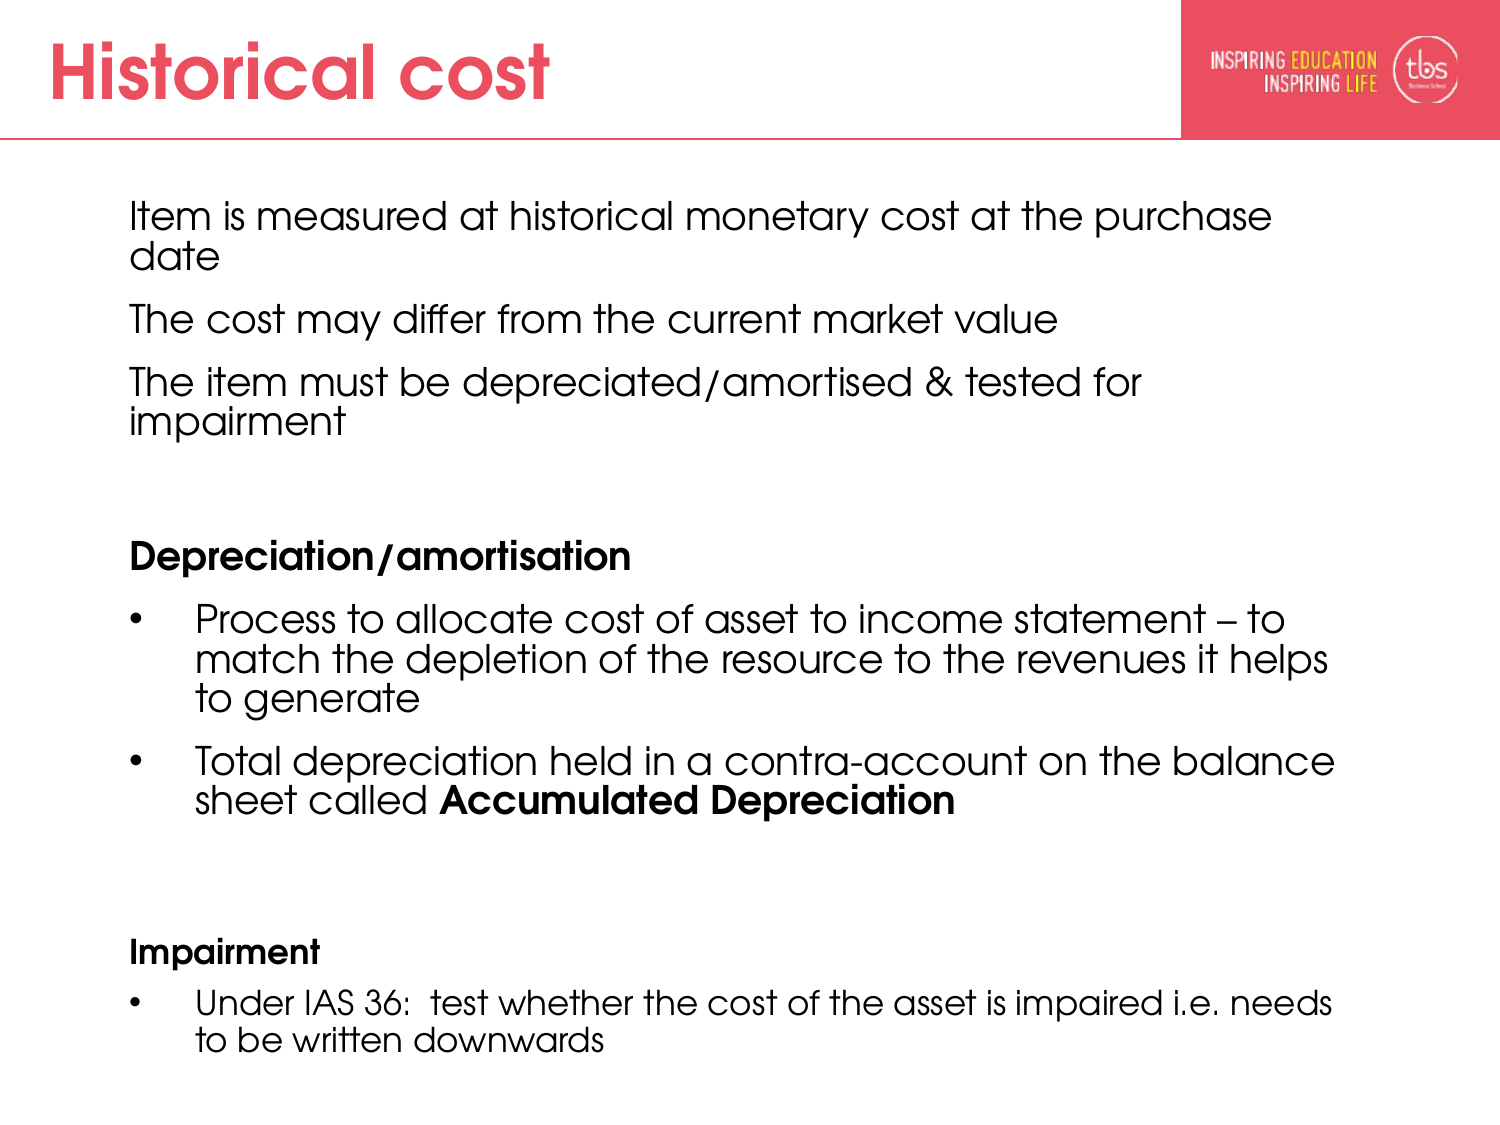

# Historical cost
Item is measured at historical monetary cost at the purchase date
The cost may differ from the current market value
The item must be depreciated/amortised & tested for impairment

Depreciation/amortisation
Process to allocate cost of asset to income statement – to match the depletion of the resource to the revenues it helps to generate
Total depreciation held in a contra-account on the balance sheet called Accumulated Depreciation

Impairment
Under IAS 36:  test whether the cost of the asset is impaired i.e. needs to be written downwards